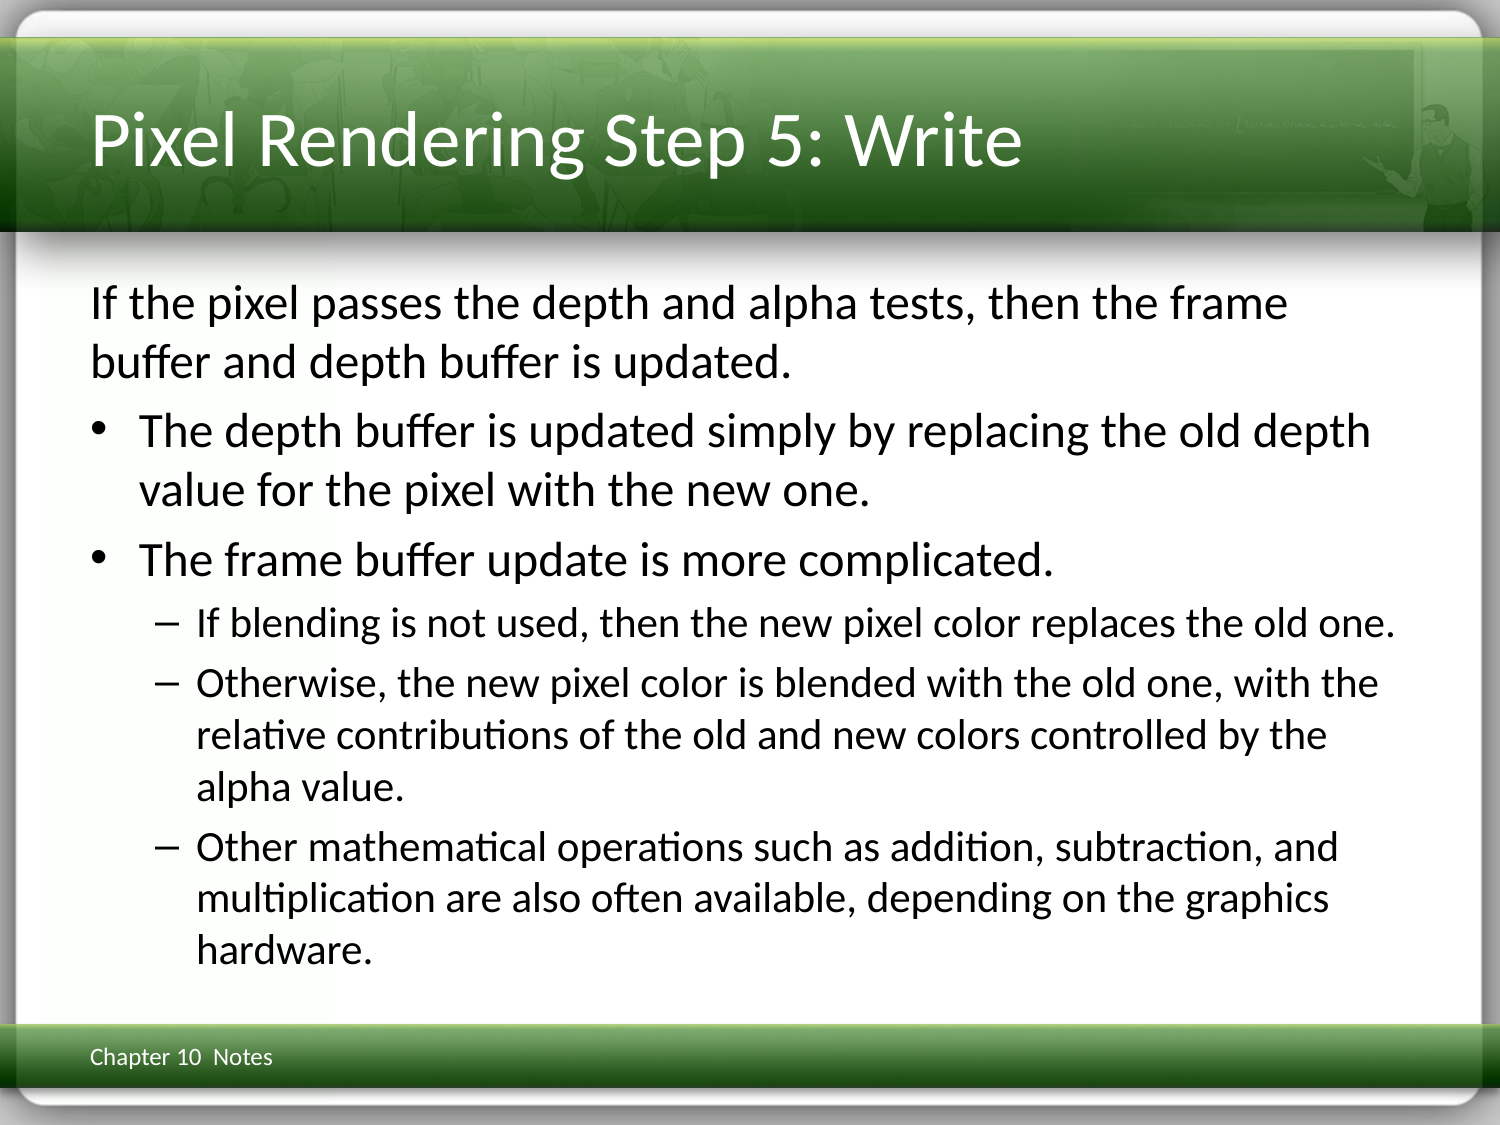

# Pixel Rendering Step 5: Write
If the pixel passes the depth and alpha tests, then the frame buffer and depth buffer is updated.
The depth buffer is updated simply by replacing the old depth value for the pixel with the new one.
The frame buffer update is more complicated.
If blending is not used, then the new pixel color replaces the old one.
Otherwise, the new pixel color is blended with the old one, with the relative contributions of the old and new colors controlled by the alpha value.
Other mathematical operations such as addition, subtraction, and multiplication are also often available, depending on the graphics hardware.
Chapter 10  Notes
3D Math Primer for Graphics & Game Dev
314